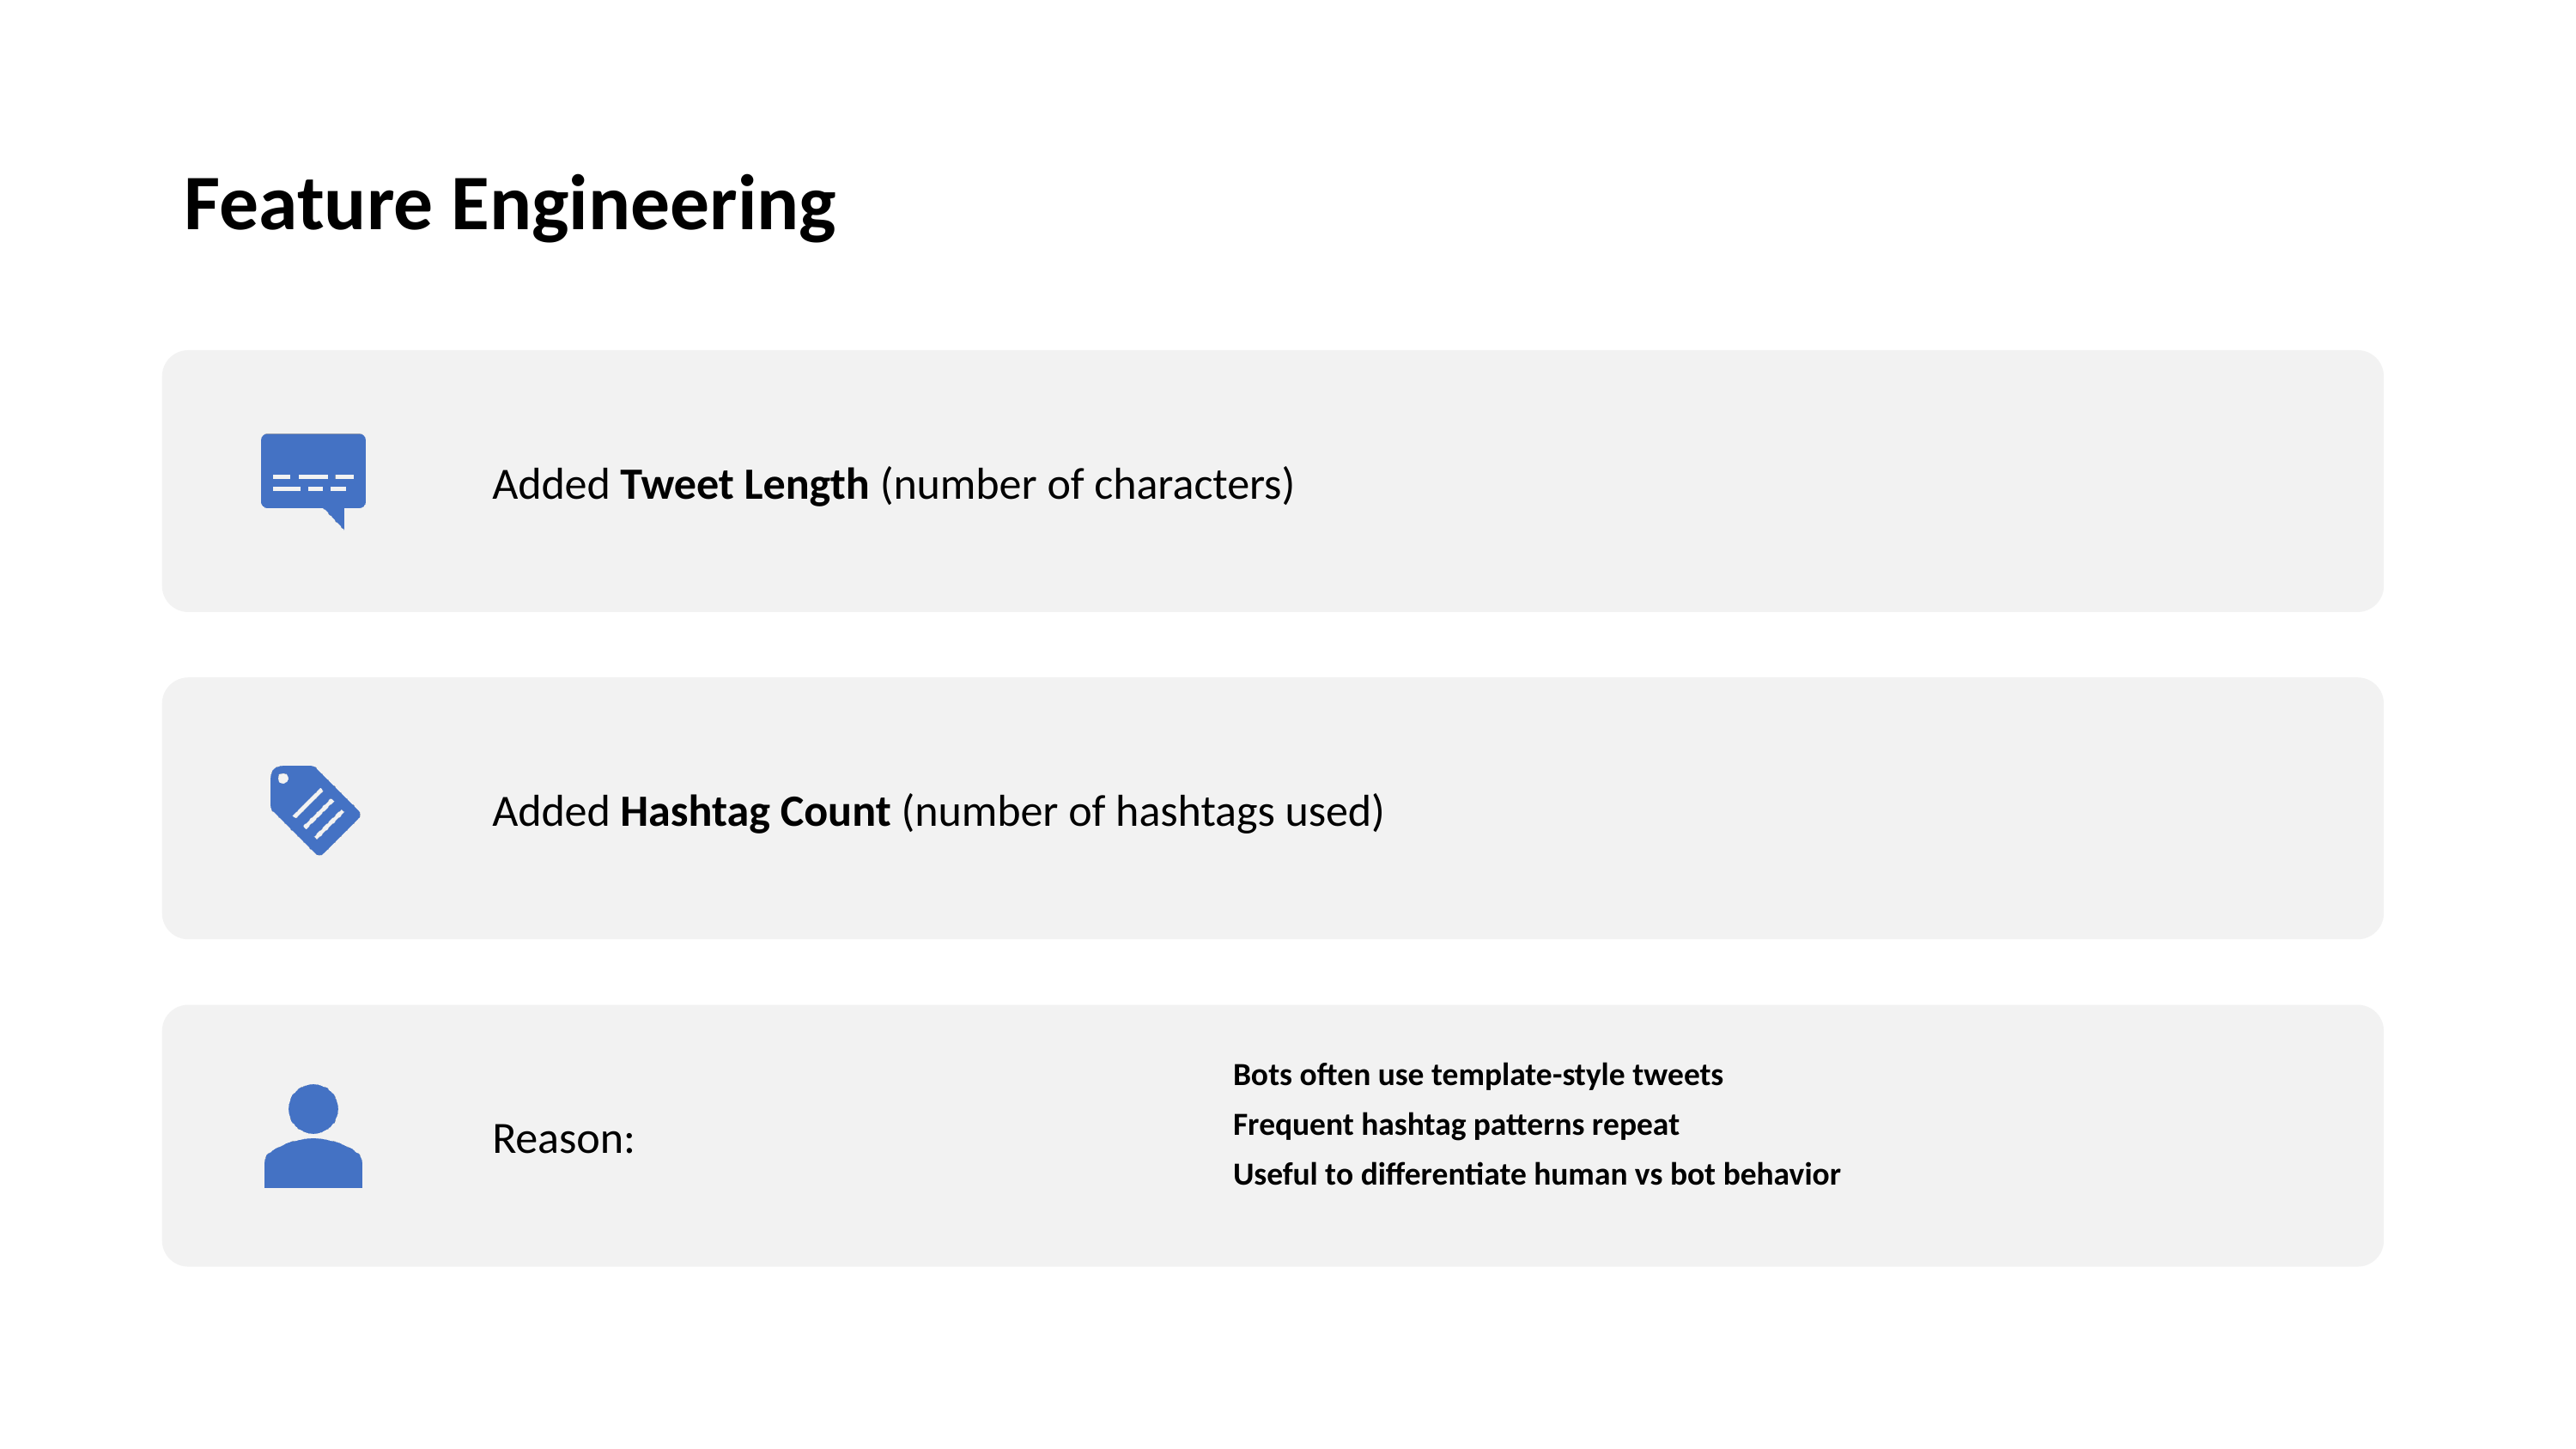

Feature Engineering
Added Tweet Length (number of characters)
Added Hashtag Count (number of hashtags used)
Reason:
Bots often use template-style tweets
Frequent hashtag patterns repeat
Useful to differentiate human vs bot behavior